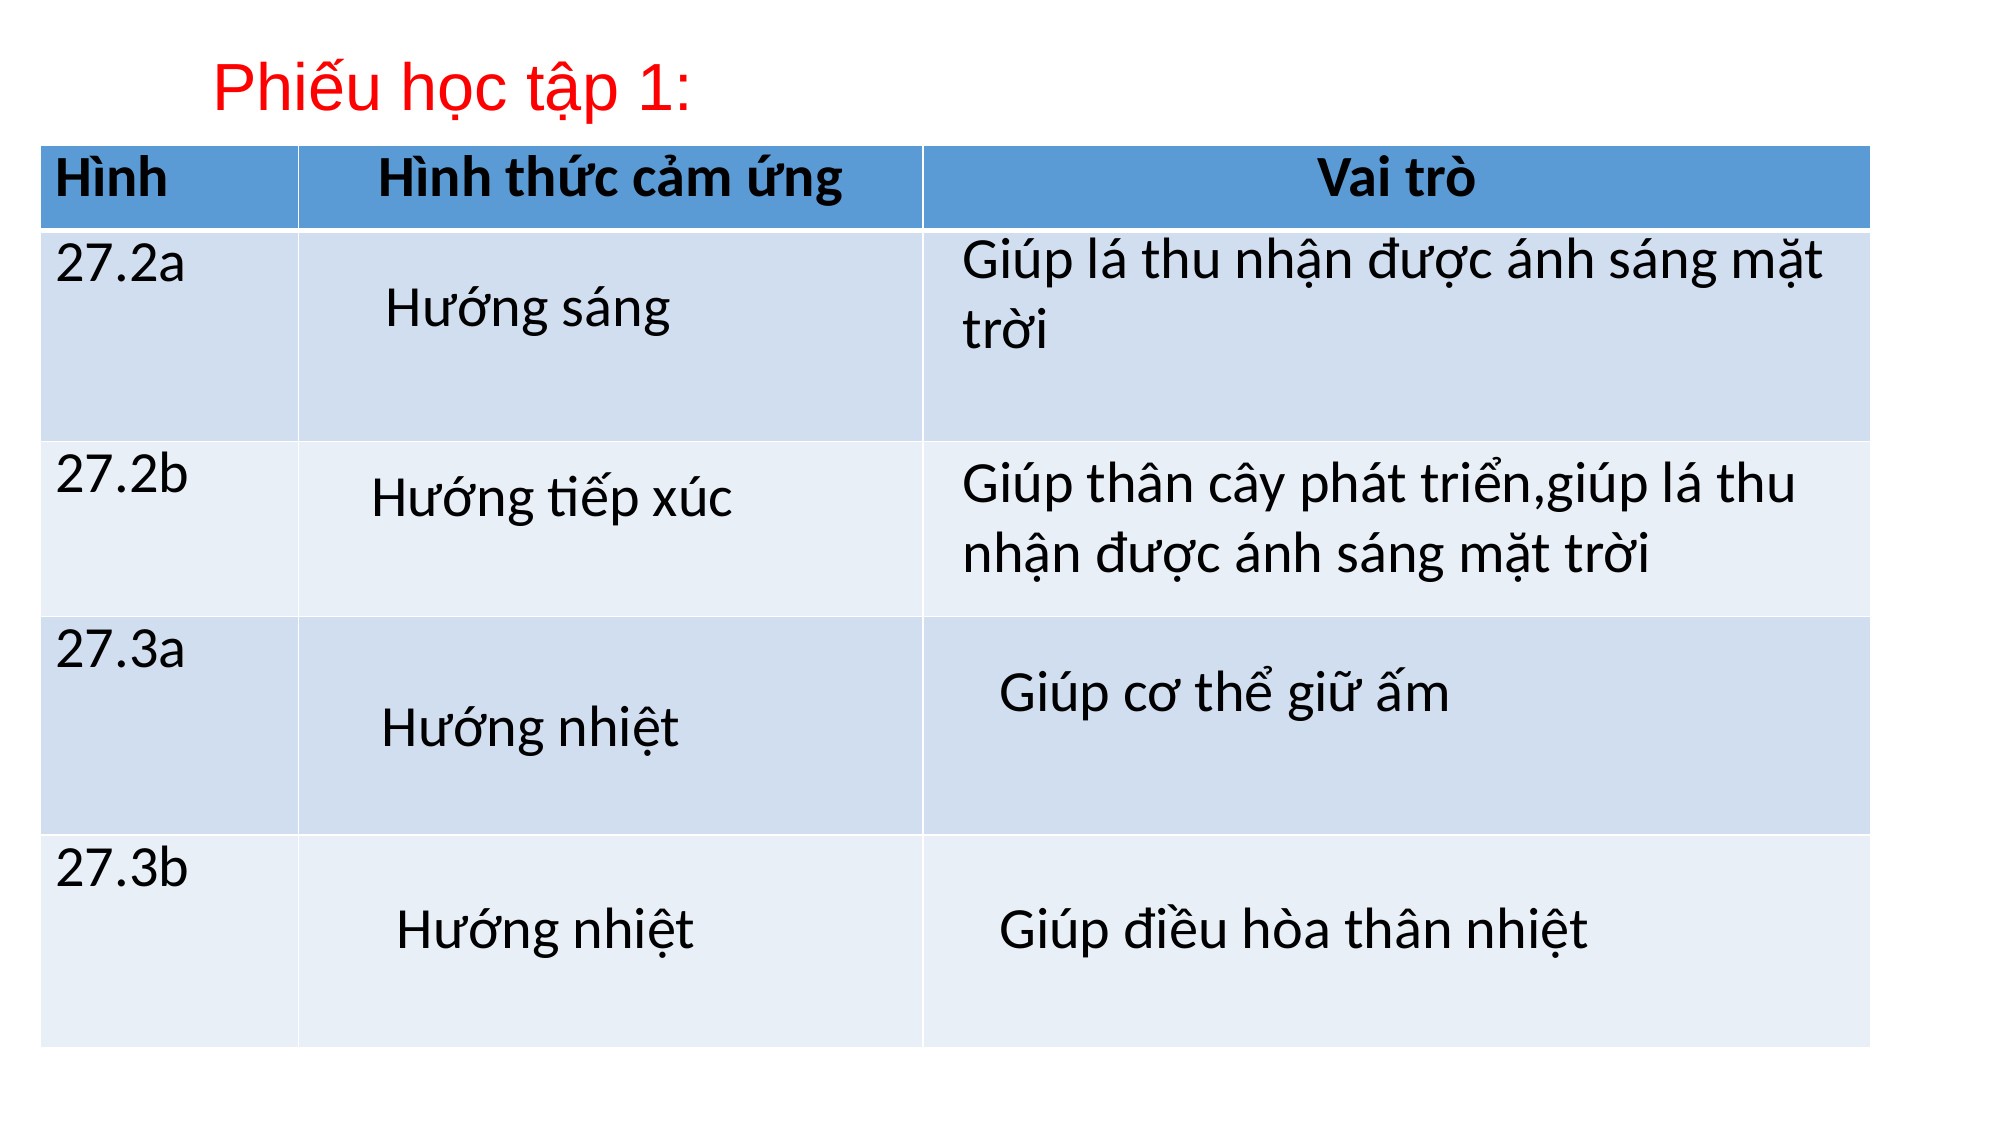

Phiếu học tập 1:
| Hình | Hình thức cảm ứng | Vai trò |
| --- | --- | --- |
| 27.2a |  |  |
| 27.2b |  |  |
| 27.3a |  |  |
| 27.3b |  |  |
Giúp lá thu nhận được ánh sáng mặt trời
Hướng sáng
Giúp thân cây phát triển,giúp lá thu nhận được ánh sáng mặt trời
Hướng tiếp xúc
Giúp cơ thể giữ ấm
Hướng nhiệt
Hướng nhiệt
Giúp điều hòa thân nhiệt